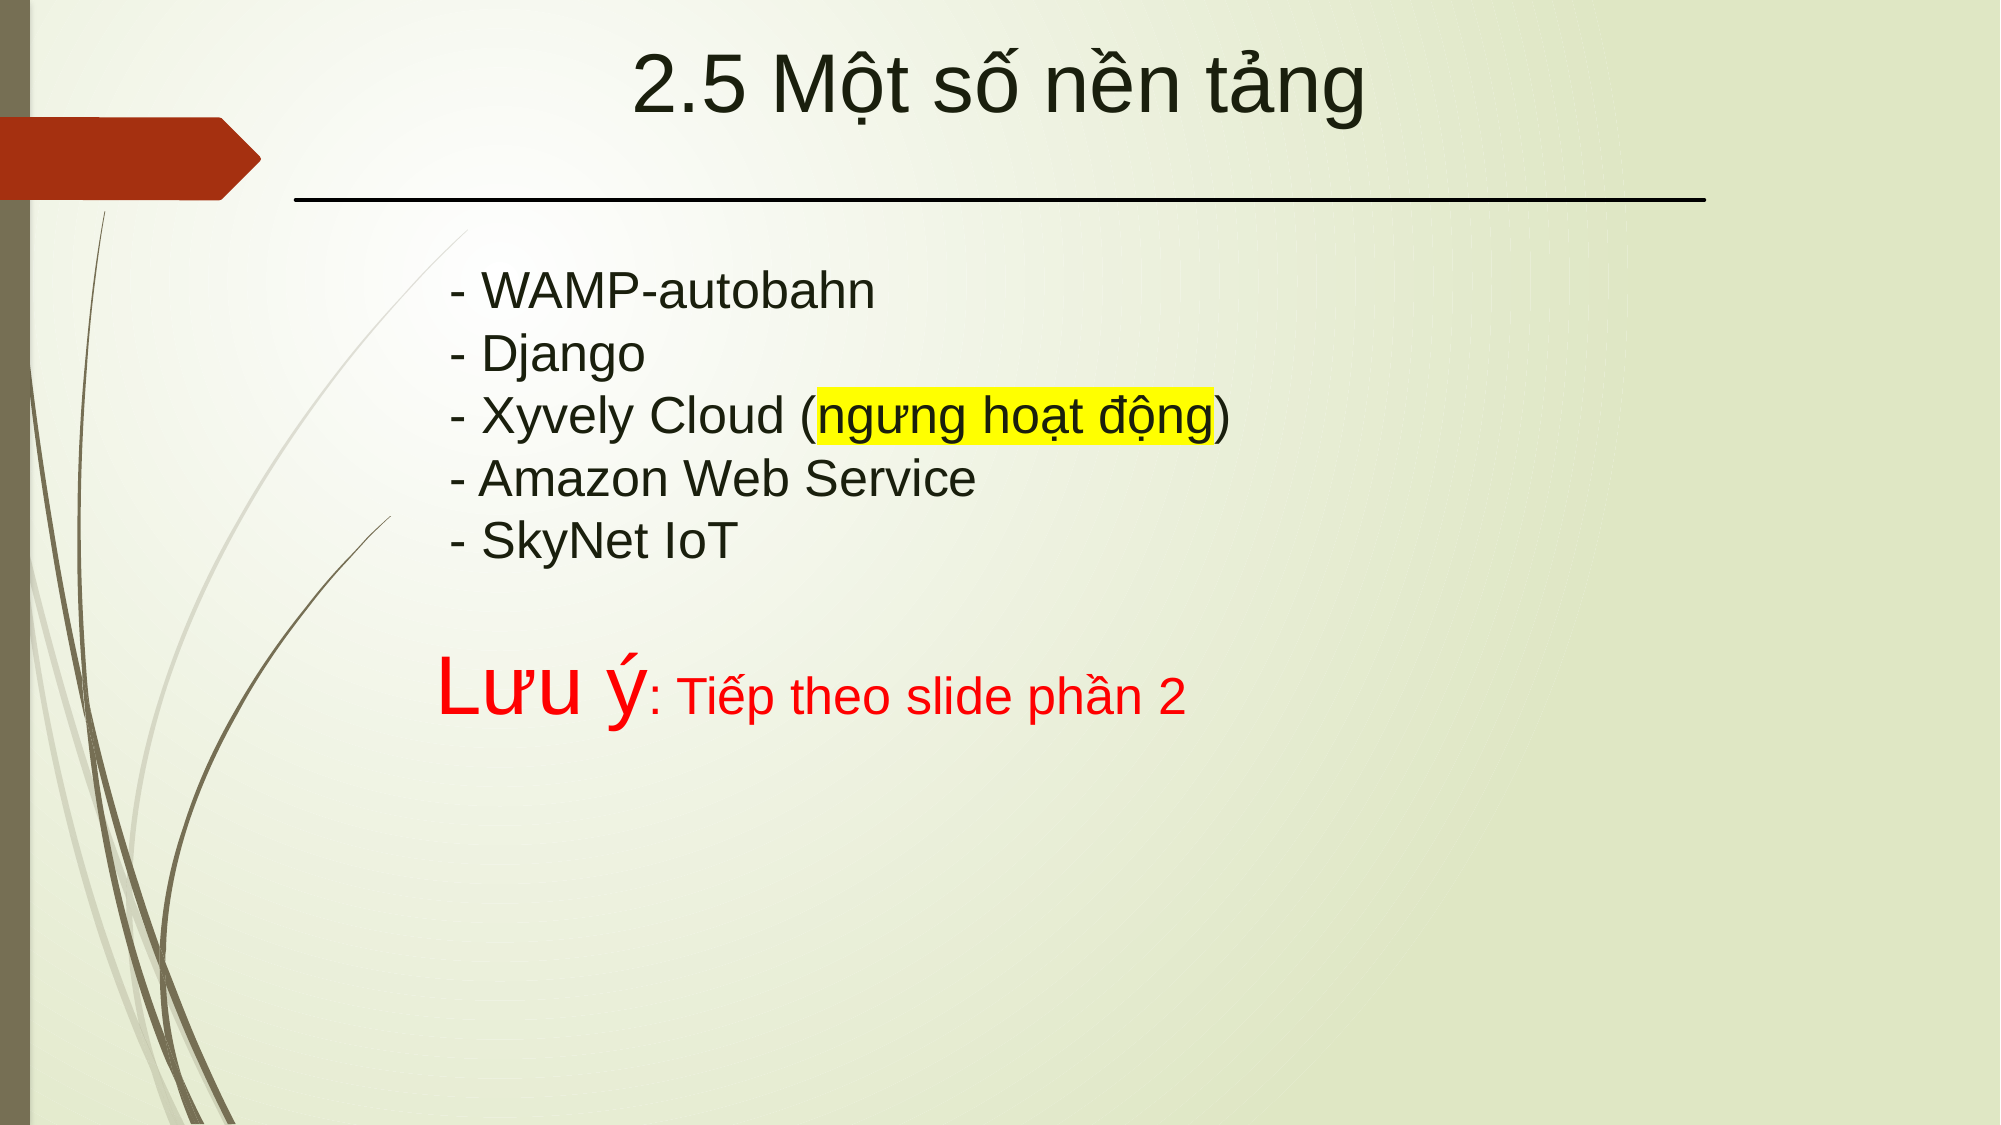

# 2.5 Một số nền tảng
 - WAMP-autobahn
 - Django
 - Xyvely Cloud (ngưng hoạt động)
 - Amazon Web Service
 - SkyNet IoT

Lưu ý: Tiếp theo slide phần 2